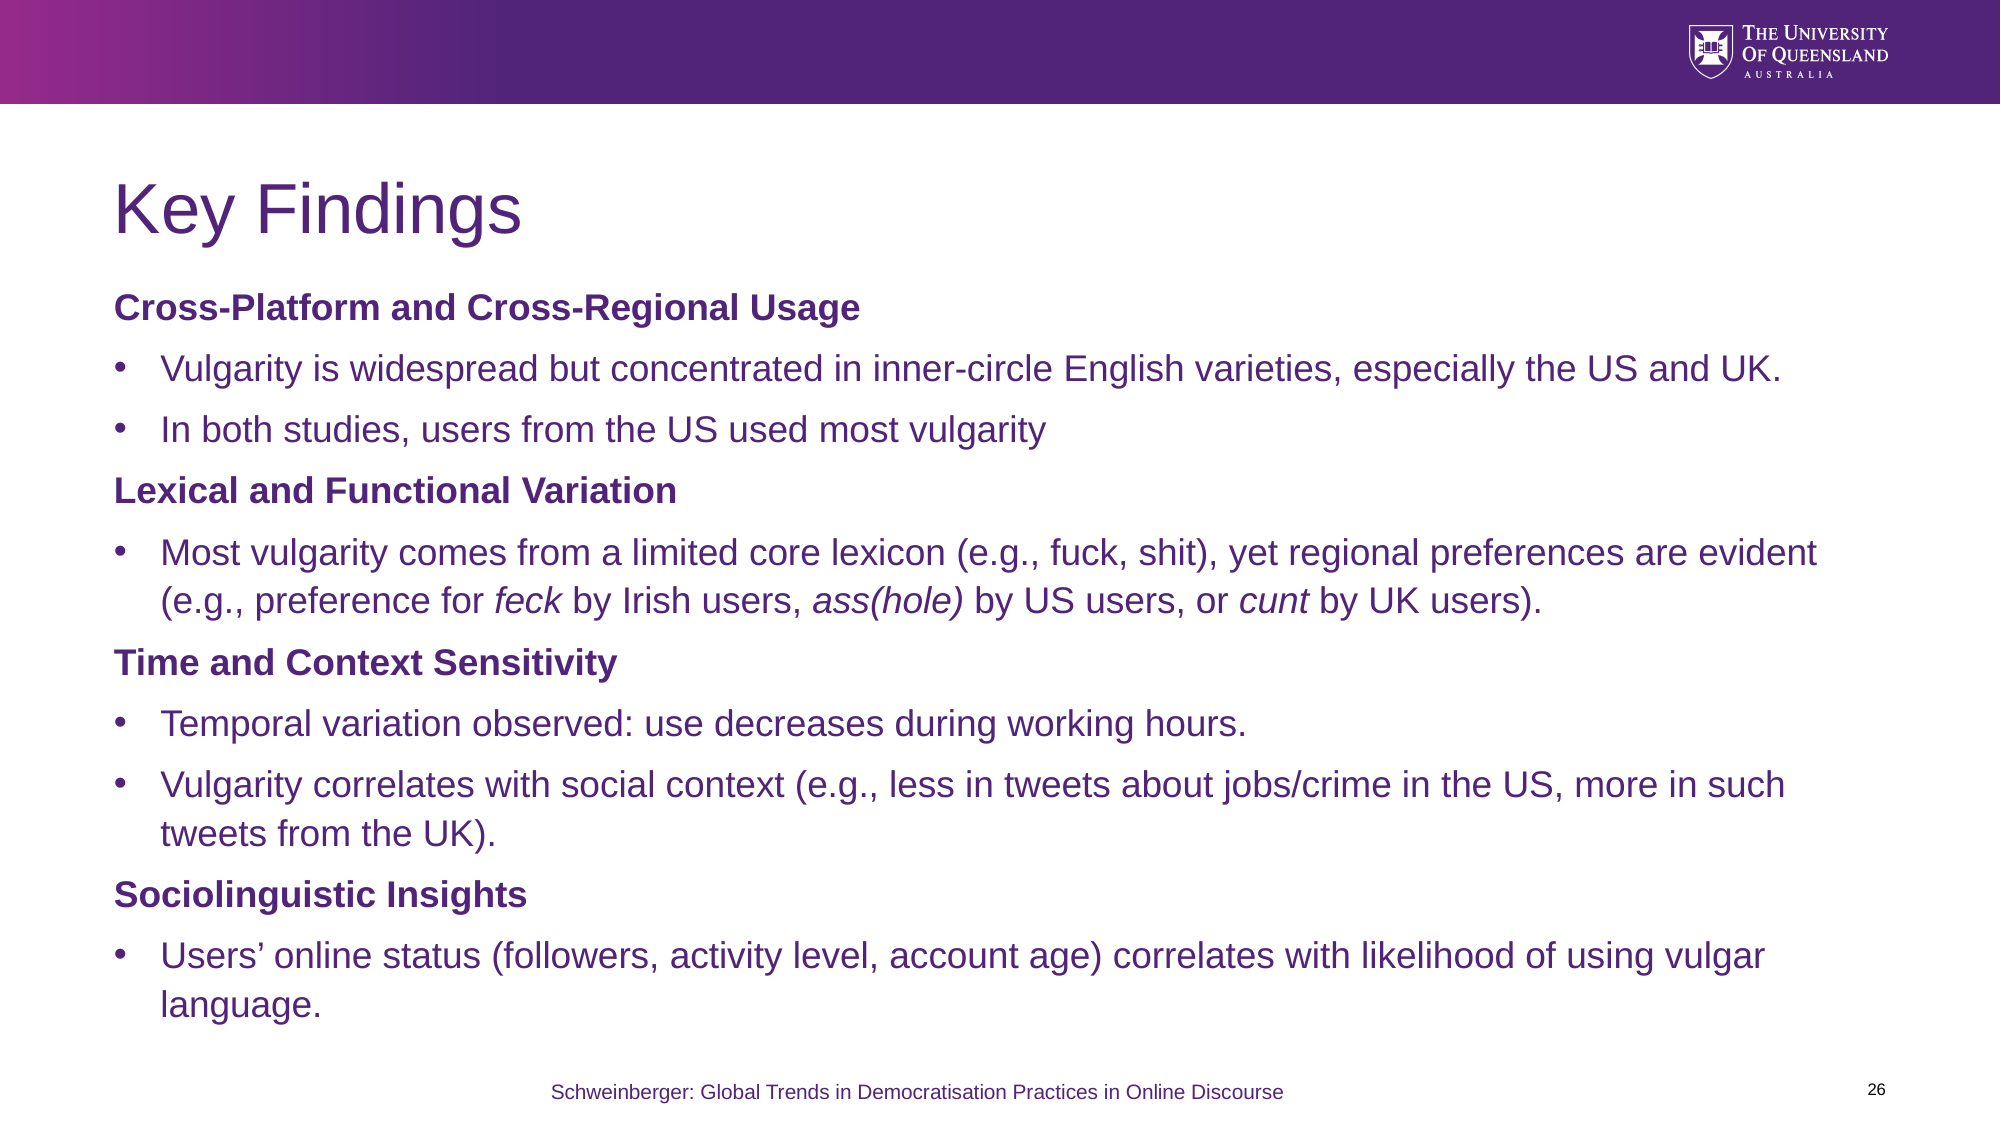

# Key Findings
Cross-Platform and Cross-Regional Usage
Vulgarity is widespread but concentrated in inner-circle English varieties, especially the US and UK.
In both studies, users from the US used most vulgarity
Lexical and Functional Variation
Most vulgarity comes from a limited core lexicon (e.g., fuck, shit), yet regional preferences are evident (e.g., preference for feck by Irish users, ass(hole) by US users, or cunt by UK users).
Time and Context Sensitivity
Temporal variation observed: use decreases during working hours.
Vulgarity correlates with social context (e.g., less in tweets about jobs/crime in the US, more in such tweets from the UK).
Sociolinguistic Insights
Users’ online status (followers, activity level, account age) correlates with likelihood of using vulgar language.
26
Schweinberger: Global Trends in Democratisation Practices in Online Discourse